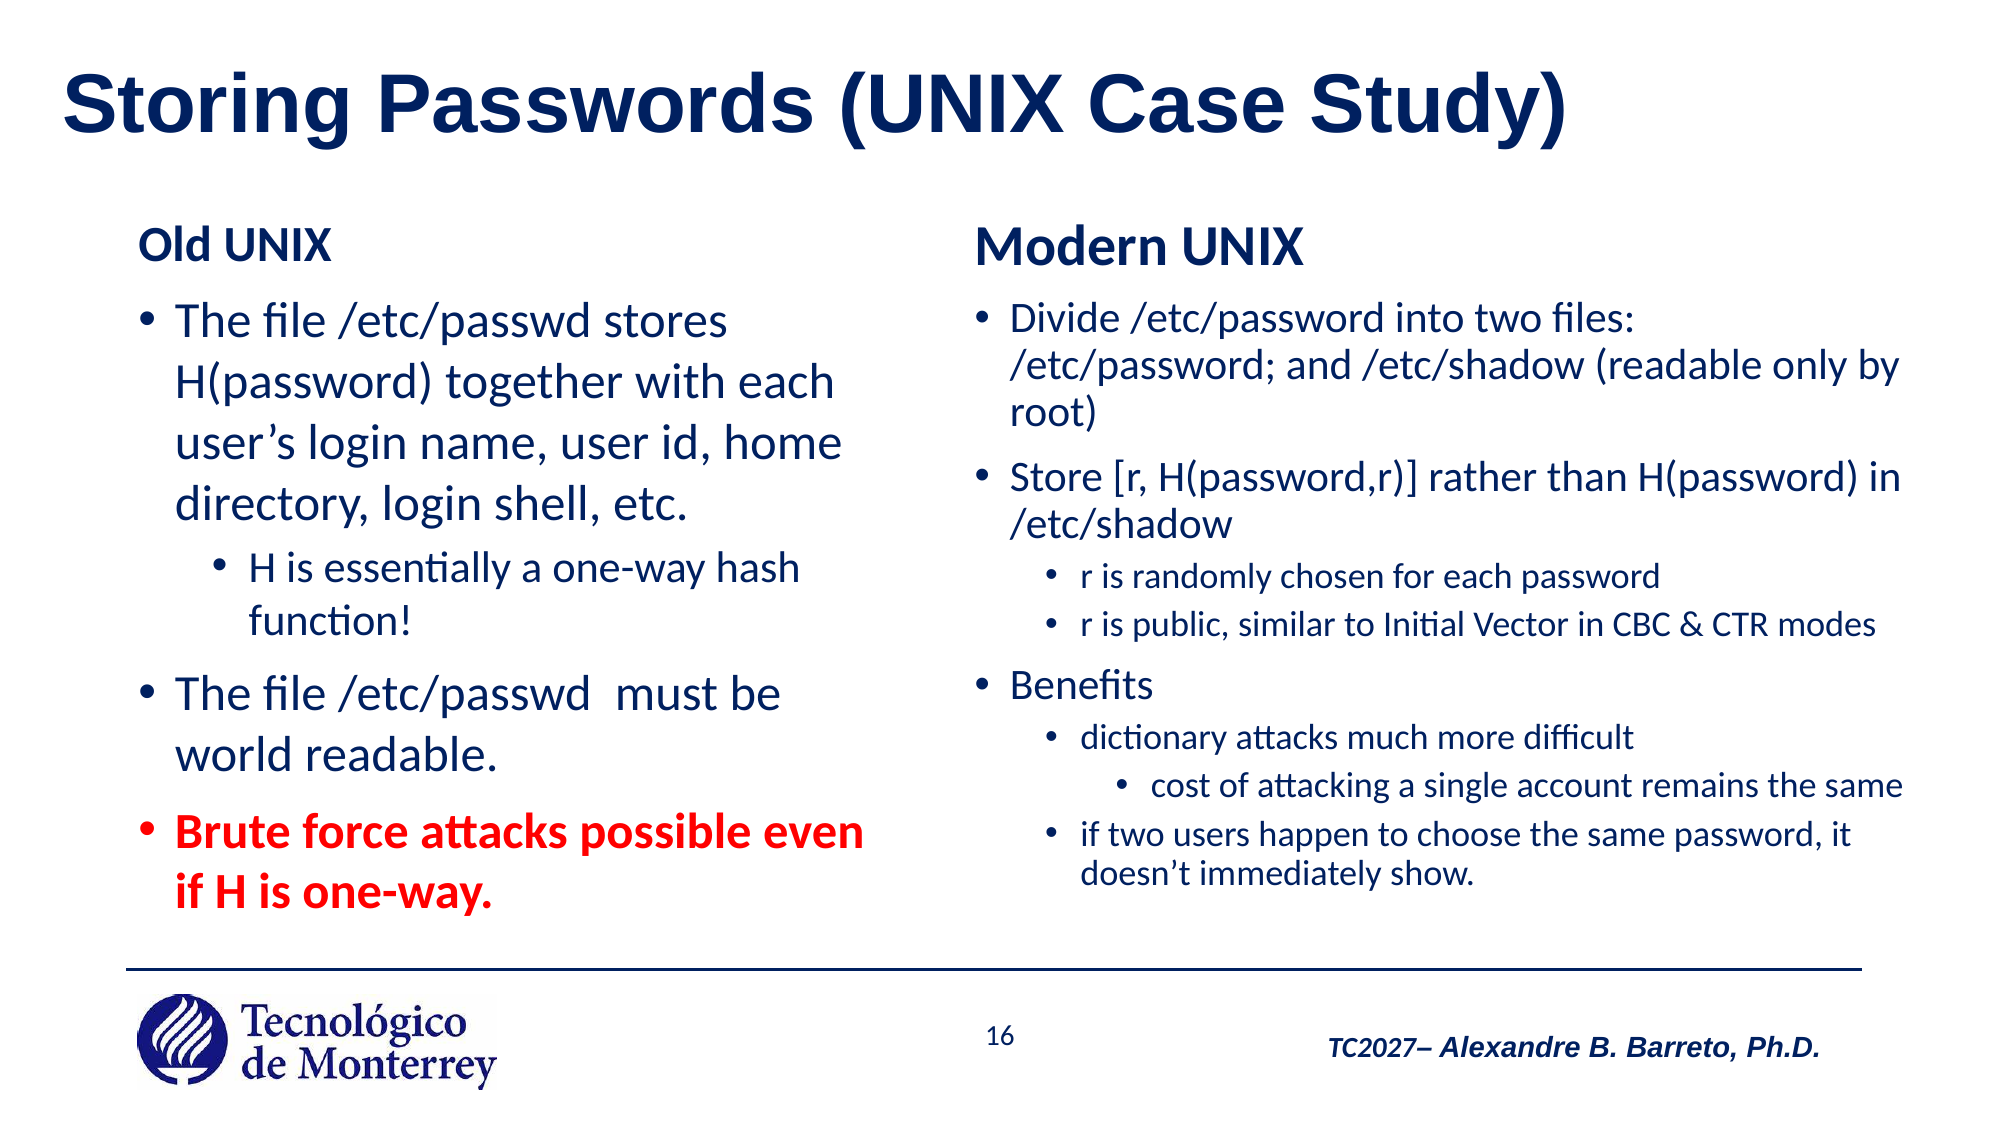

# Storing Passwords (UNIX Case Study)
Modern UNIX
Divide /etc/password into two files: /etc/password; and /etc/shadow (readable only by root)
Store [r, H(password,r)] rather than H(password) in /etc/shadow
r is randomly chosen for each password
r is public, similar to Initial Vector in CBC & CTR modes
Benefits
dictionary attacks much more difficult
cost of attacking a single account remains the same
if two users happen to choose the same password, it doesn’t immediately show.
Old UNIX
The file /etc/passwd stores H(password) together with each user’s login name, user id, home directory, login shell, etc.
H is essentially a one-way hash function!
The file /etc/passwd  must be world readable.
Brute force attacks possible even if H is one-way.